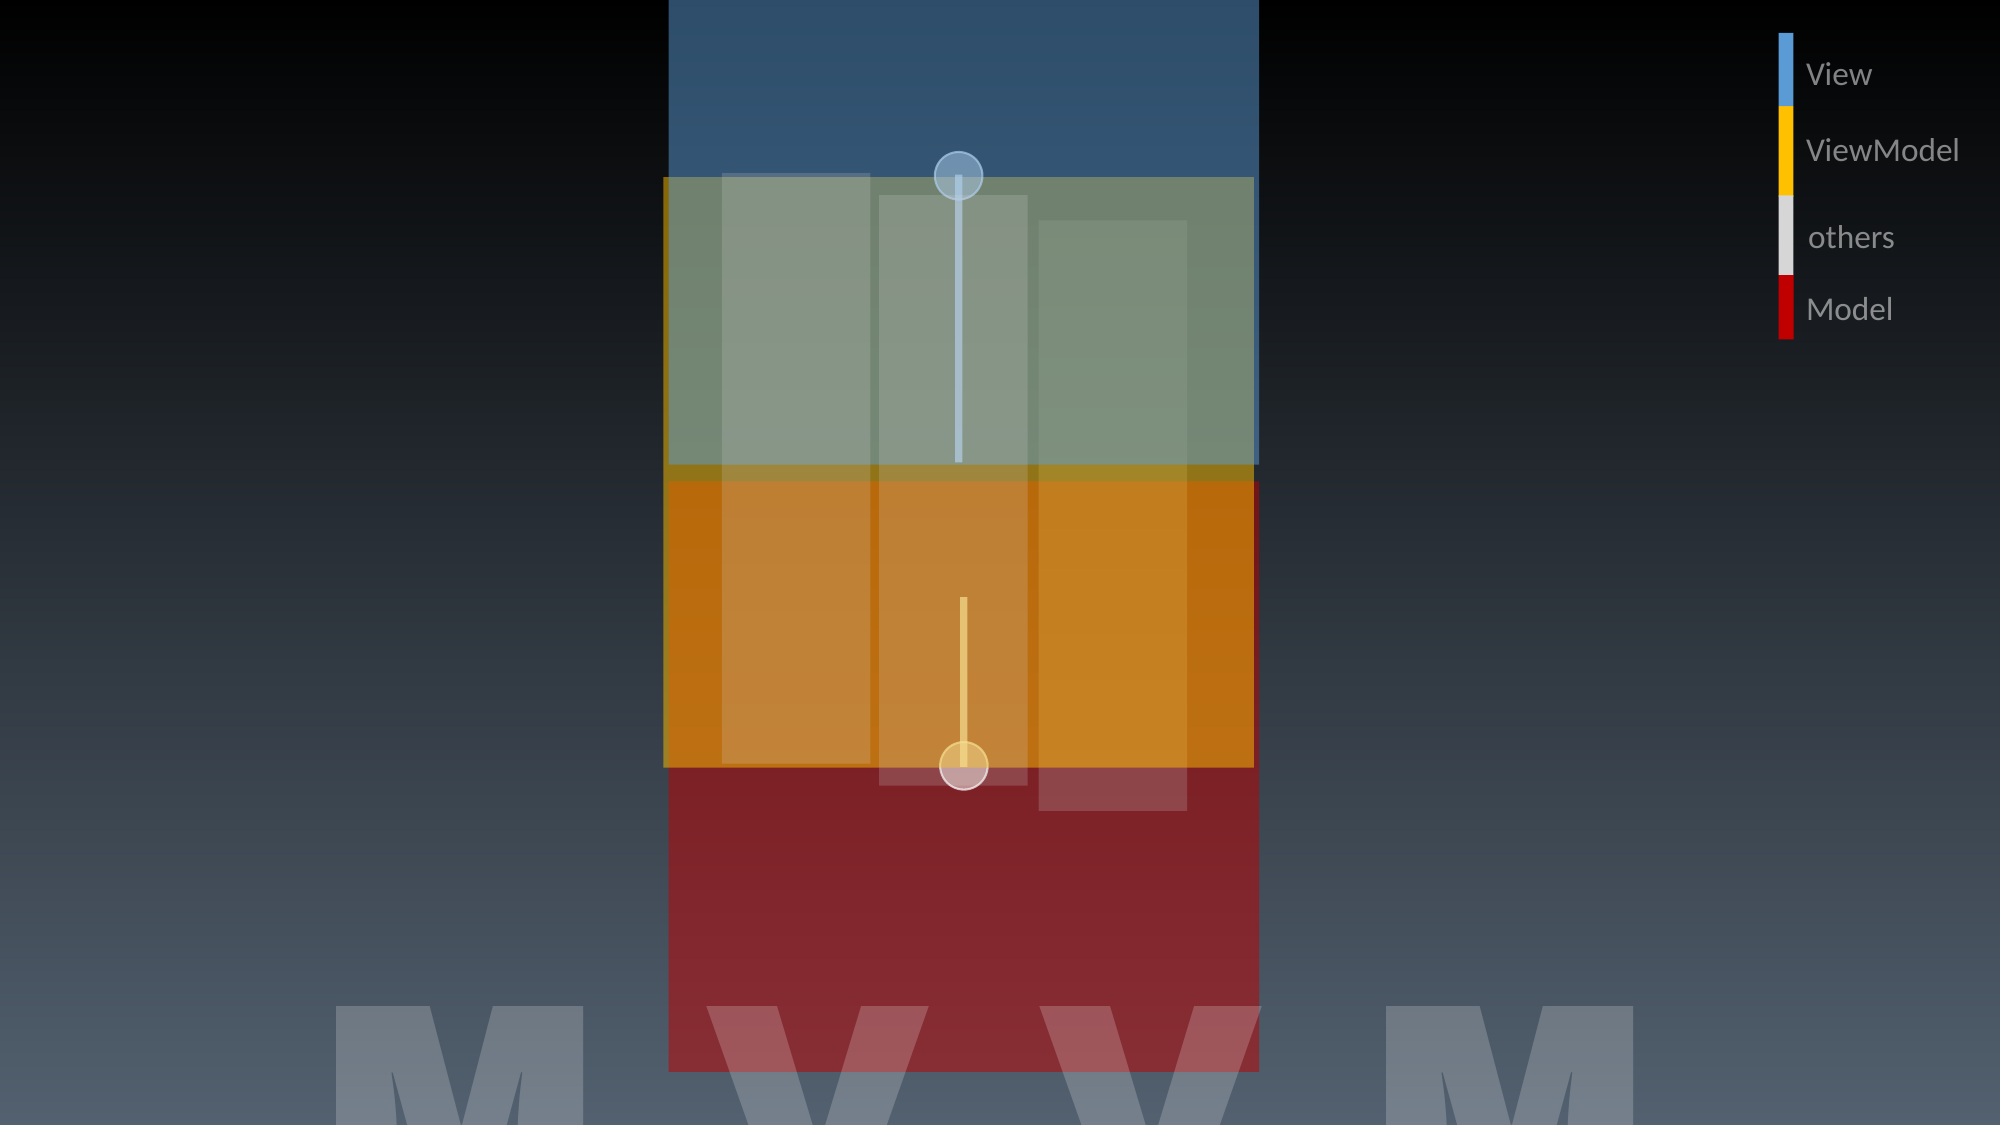

View

ViewModel

others

Model

M V V M